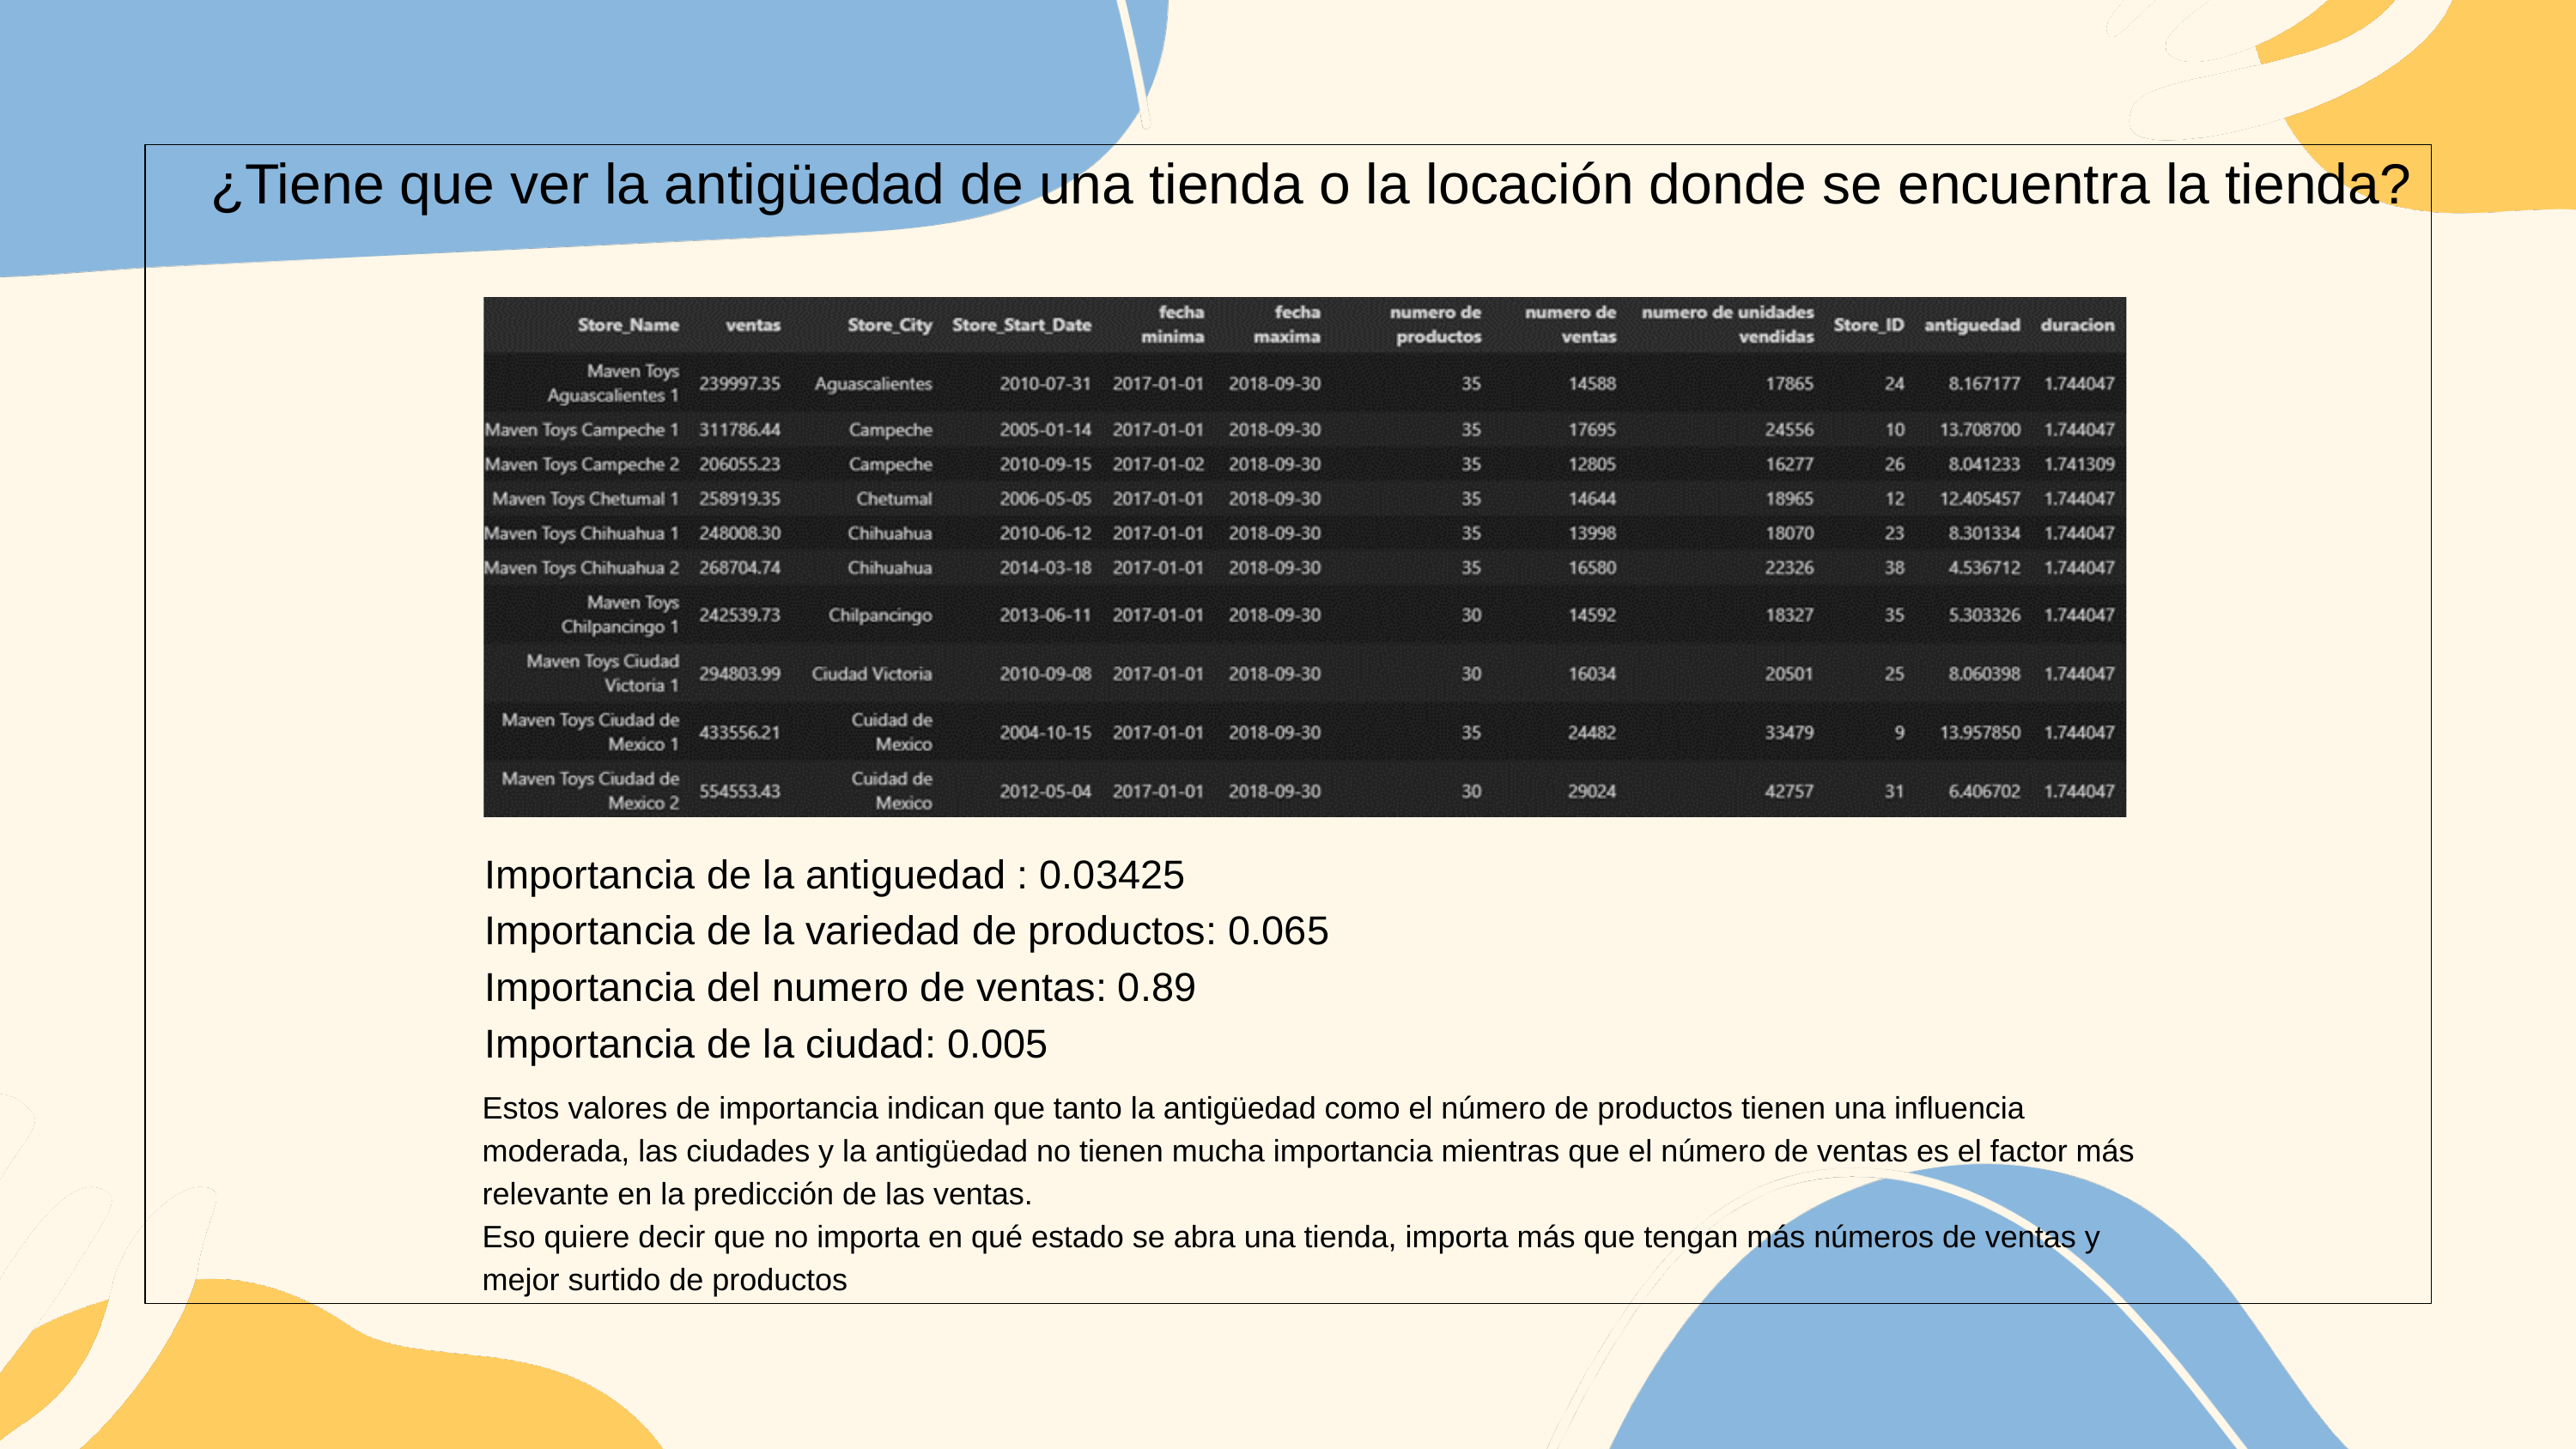

¿Tiene que ver la antigüedad de una tienda o la locación donde se encuentra la tienda?

Importancia de la antiguedad : 0.03425
Importancia de la variedad de productos: 0.065
Importancia del numero de ventas: 0.89
Importancia de la ciudad: 0.005

Estos valores de importancia indican que tanto la antigüedad como el número de productos tienen una influencia moderada, las ciudades y la antigüedad no tienen mucha importancia mientras que el número de ventas es el factor más relevante en la predicción de las ventas.
Eso quiere decir que no importa en qué estado se abra una tienda, importa más que tengan más números de ventas y mejor surtido de productos